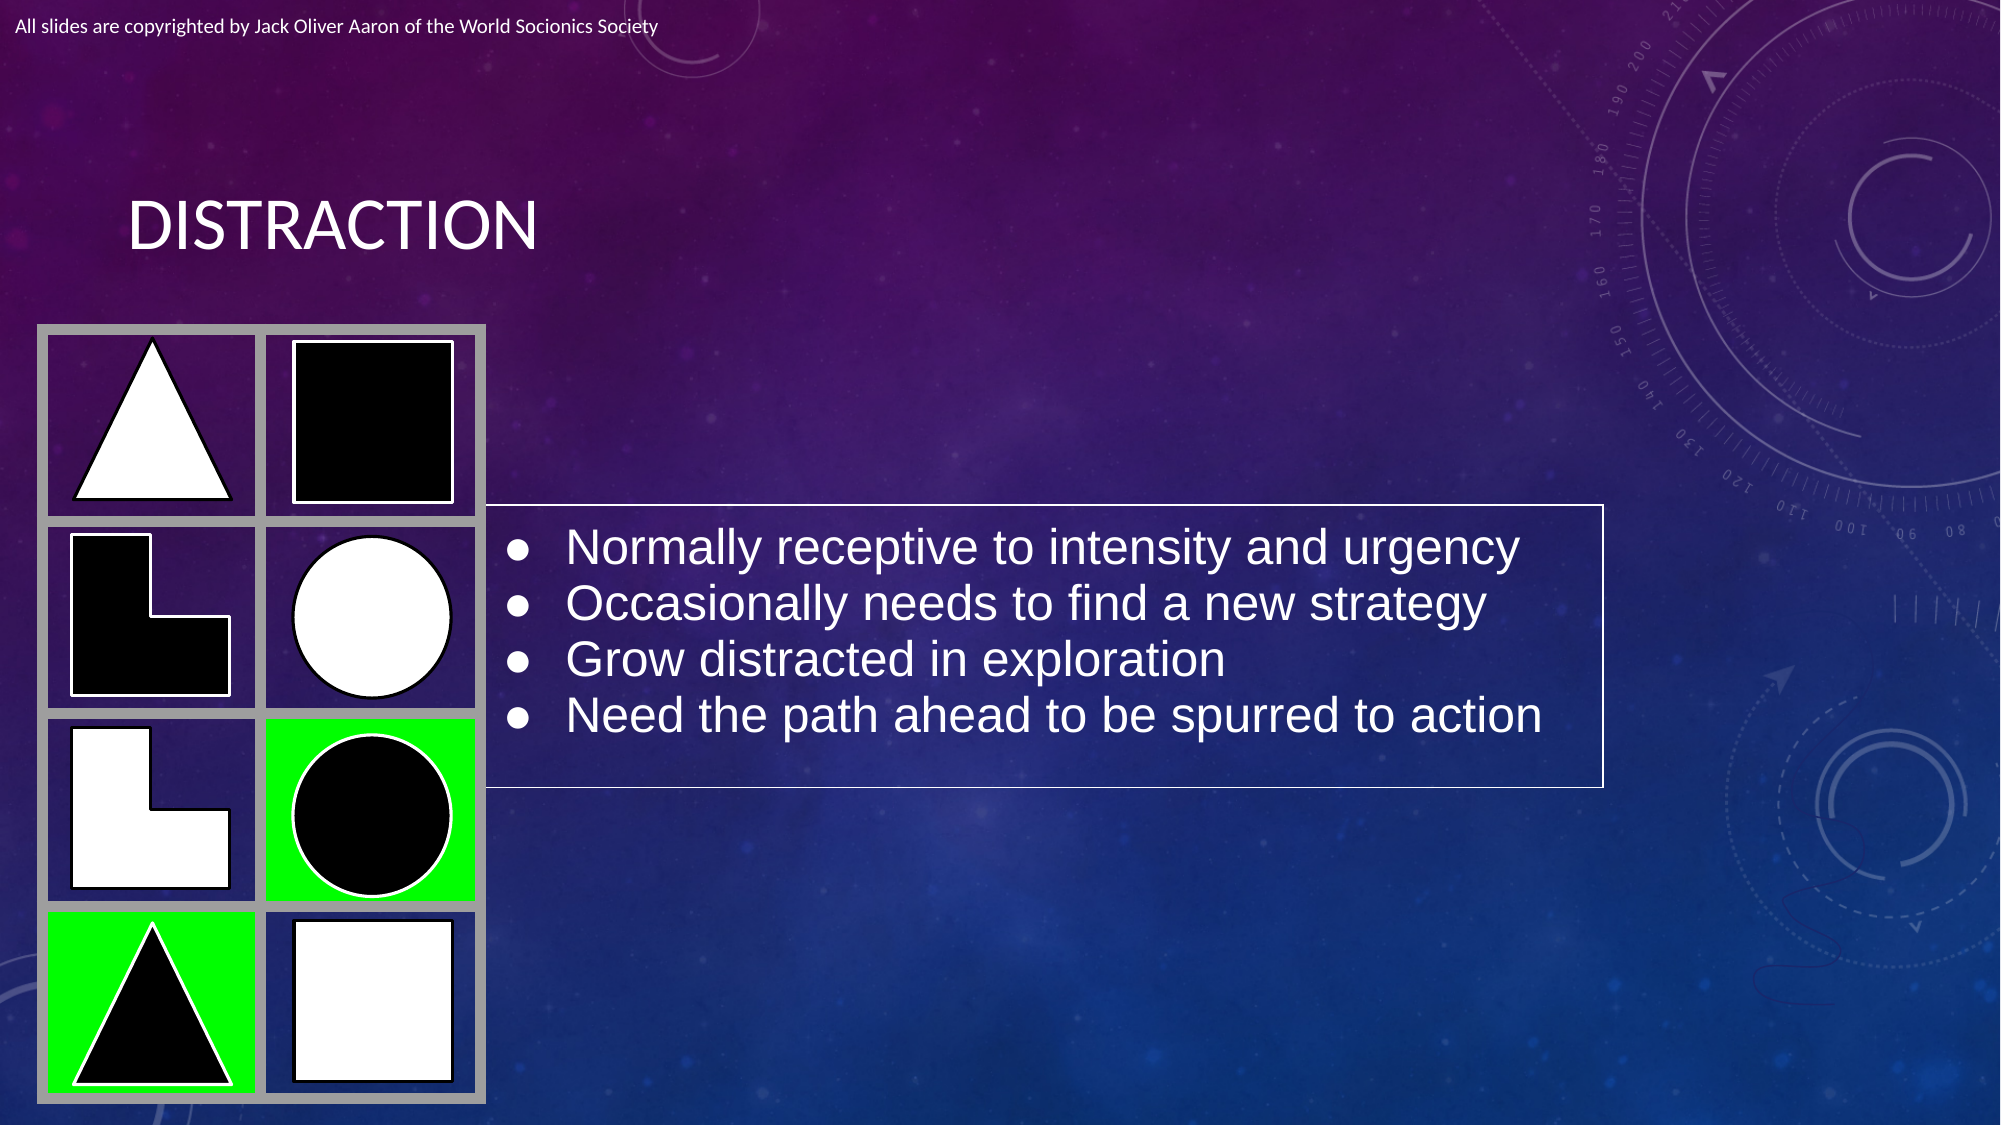

All slides are copyrighted by Jack Oliver Aaron of the World Socionics Society
# DISTRACTION
|  |  |
| --- | --- |
|  |  |
|  |  |
|  |  |

| Normally receptive to intensity and urgency Occasionally needs to find a new strategy Grow distracted in exploration Need the path ahead to be spurred to action |
| --- |